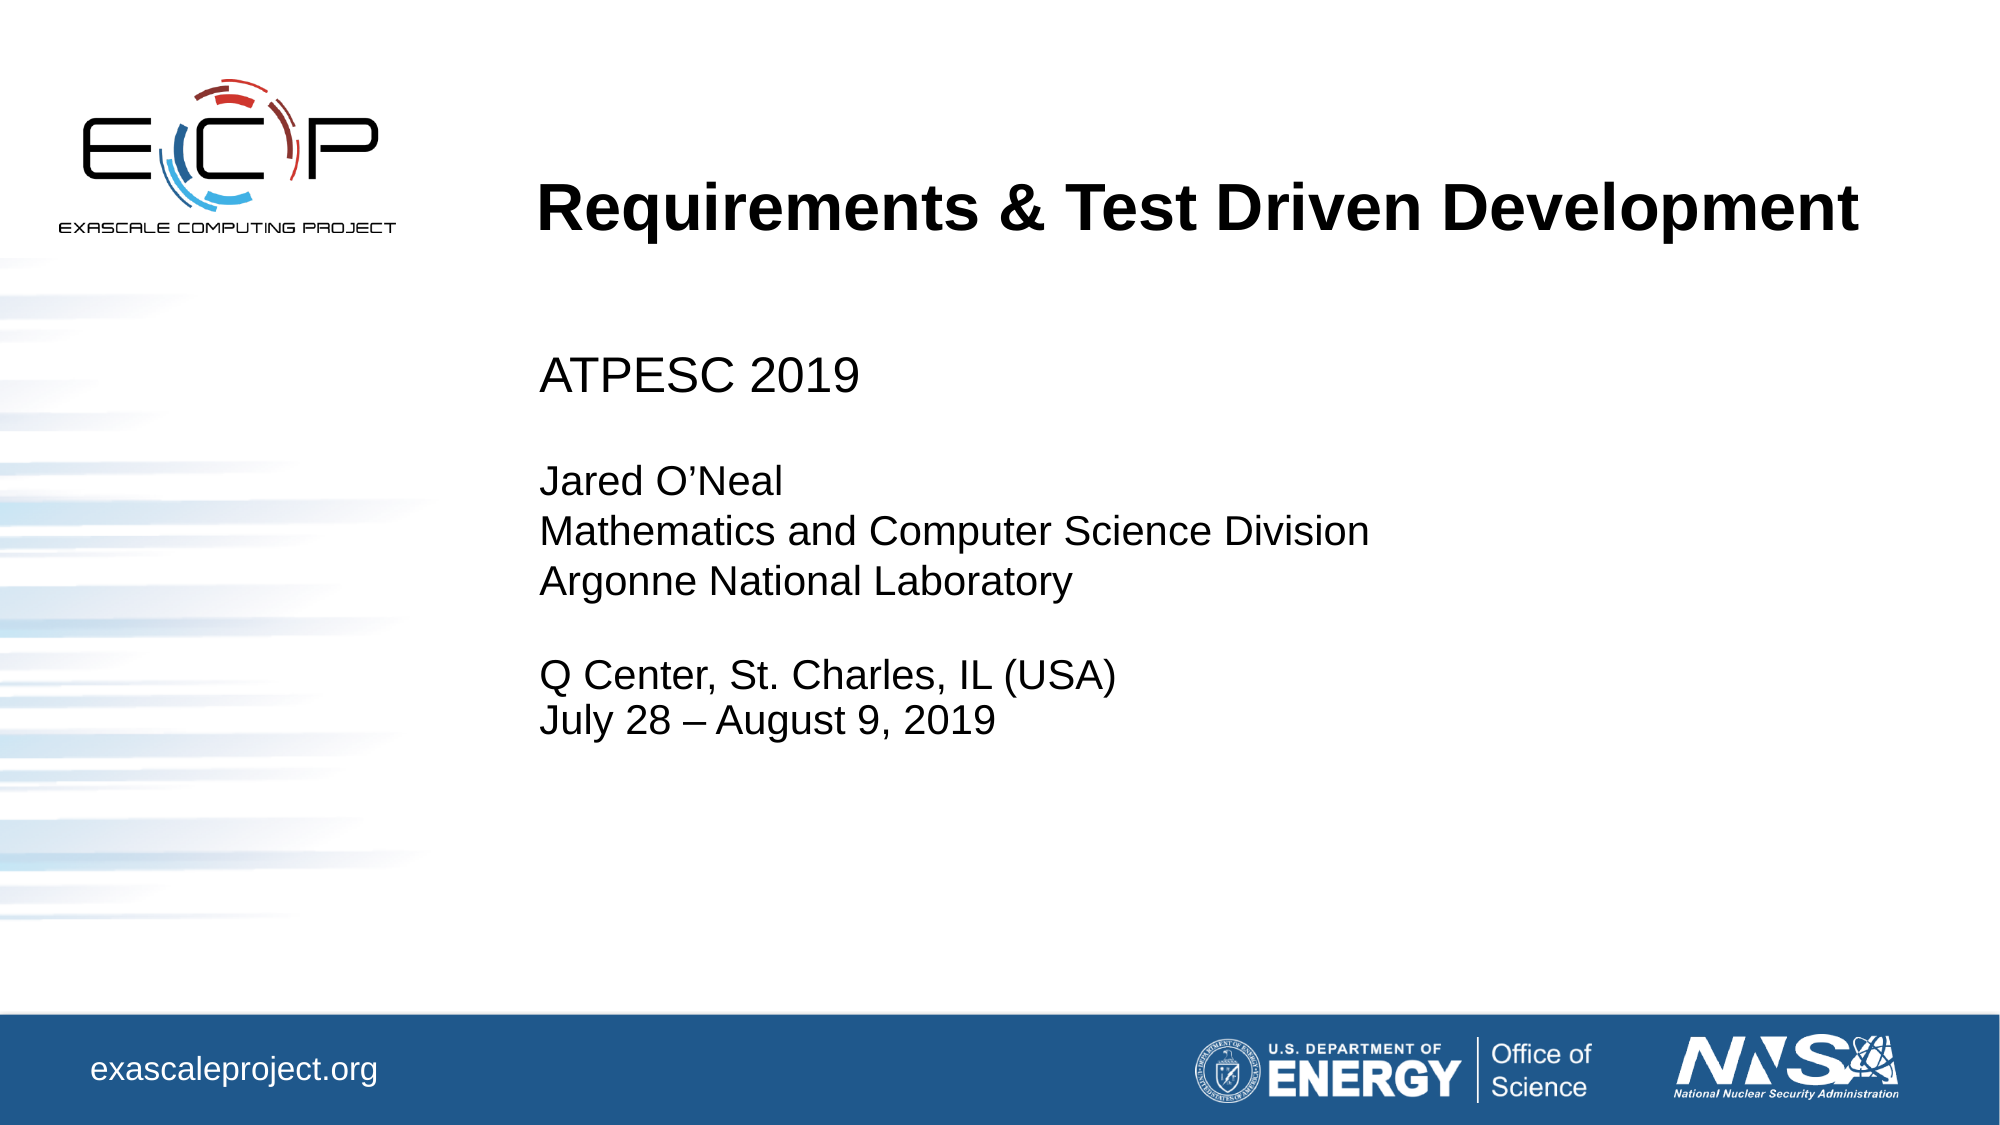

# Requirements & Test Driven Development
ATPESC 2019
Jared O’Neal
Mathematics and Computer Science Division
Argonne National Laboratory
Q Center, St. Charles, IL (USA)
July 28 – August 9, 2019